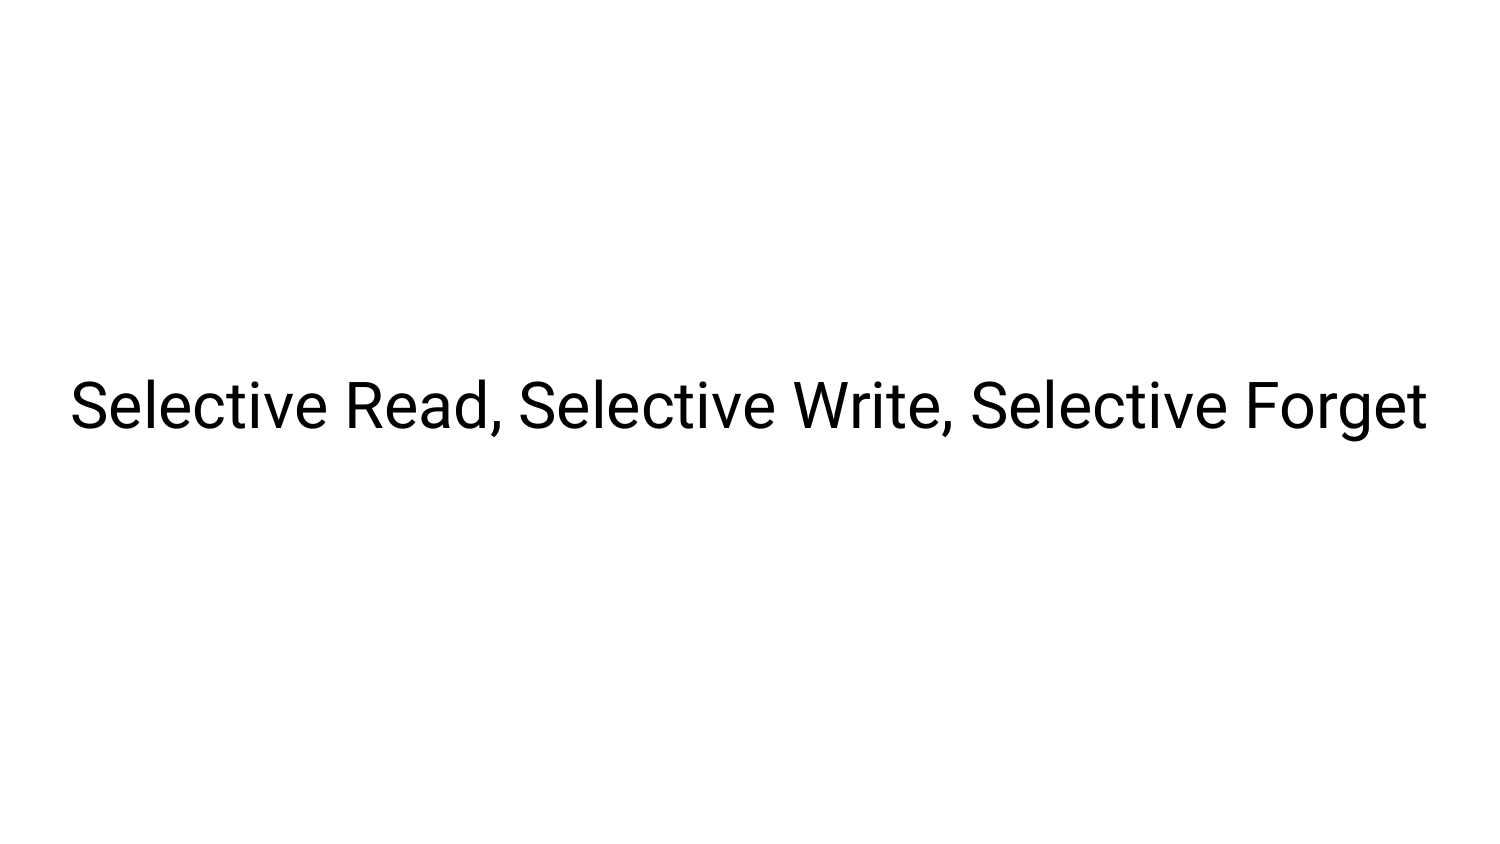

# Selective Read, Selective Write, Selective Forget